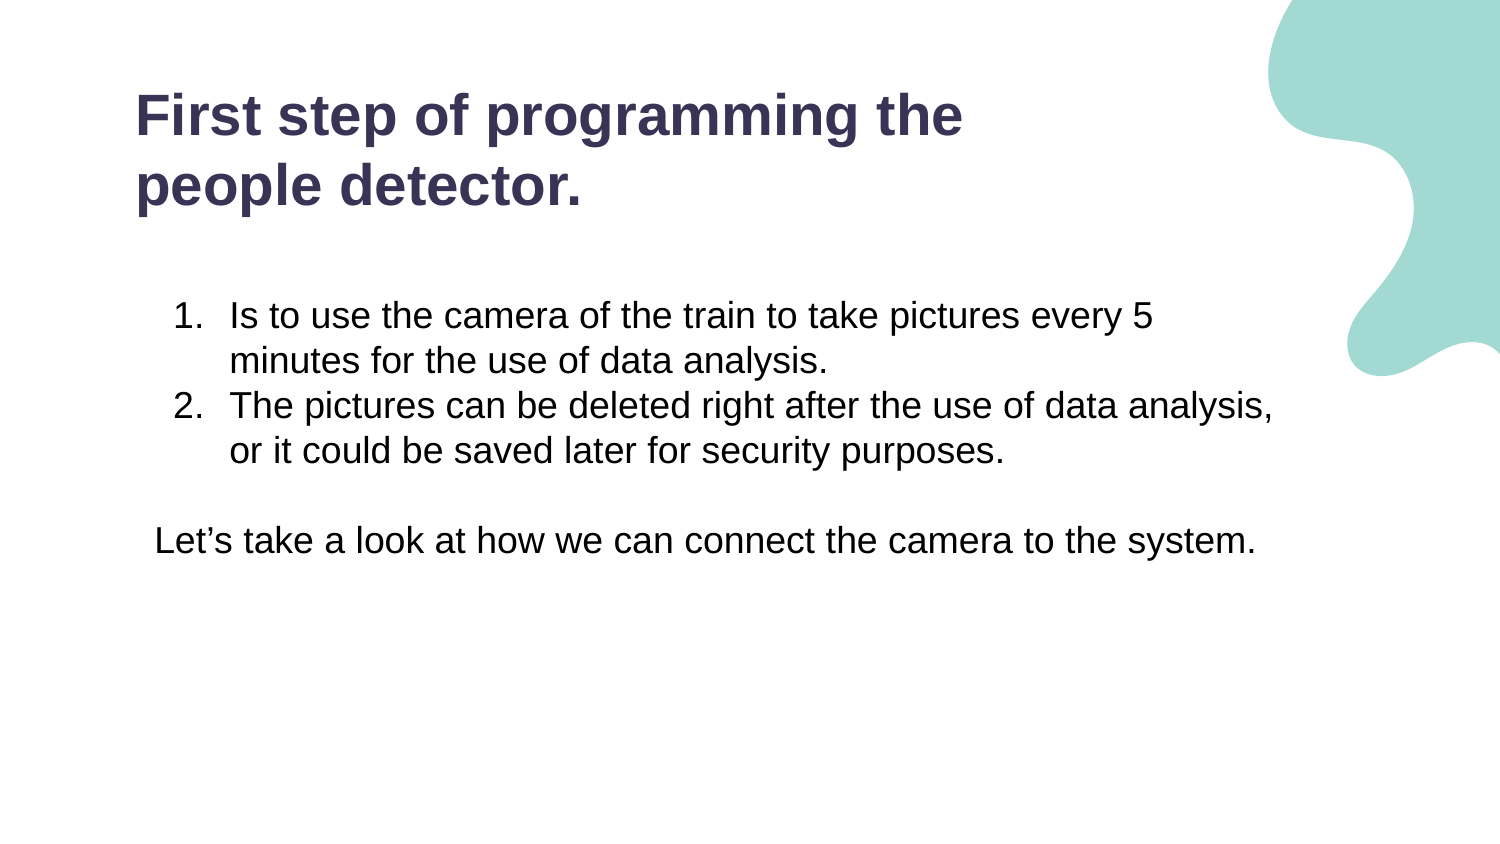

# First step of programming the people detector.
Is to use the camera of the train to take pictures every 5 minutes for the use of data analysis.
The pictures can be deleted right after the use of data analysis, or it could be saved later for security purposes.

Let’s take a look at how we can connect the camera to the system.